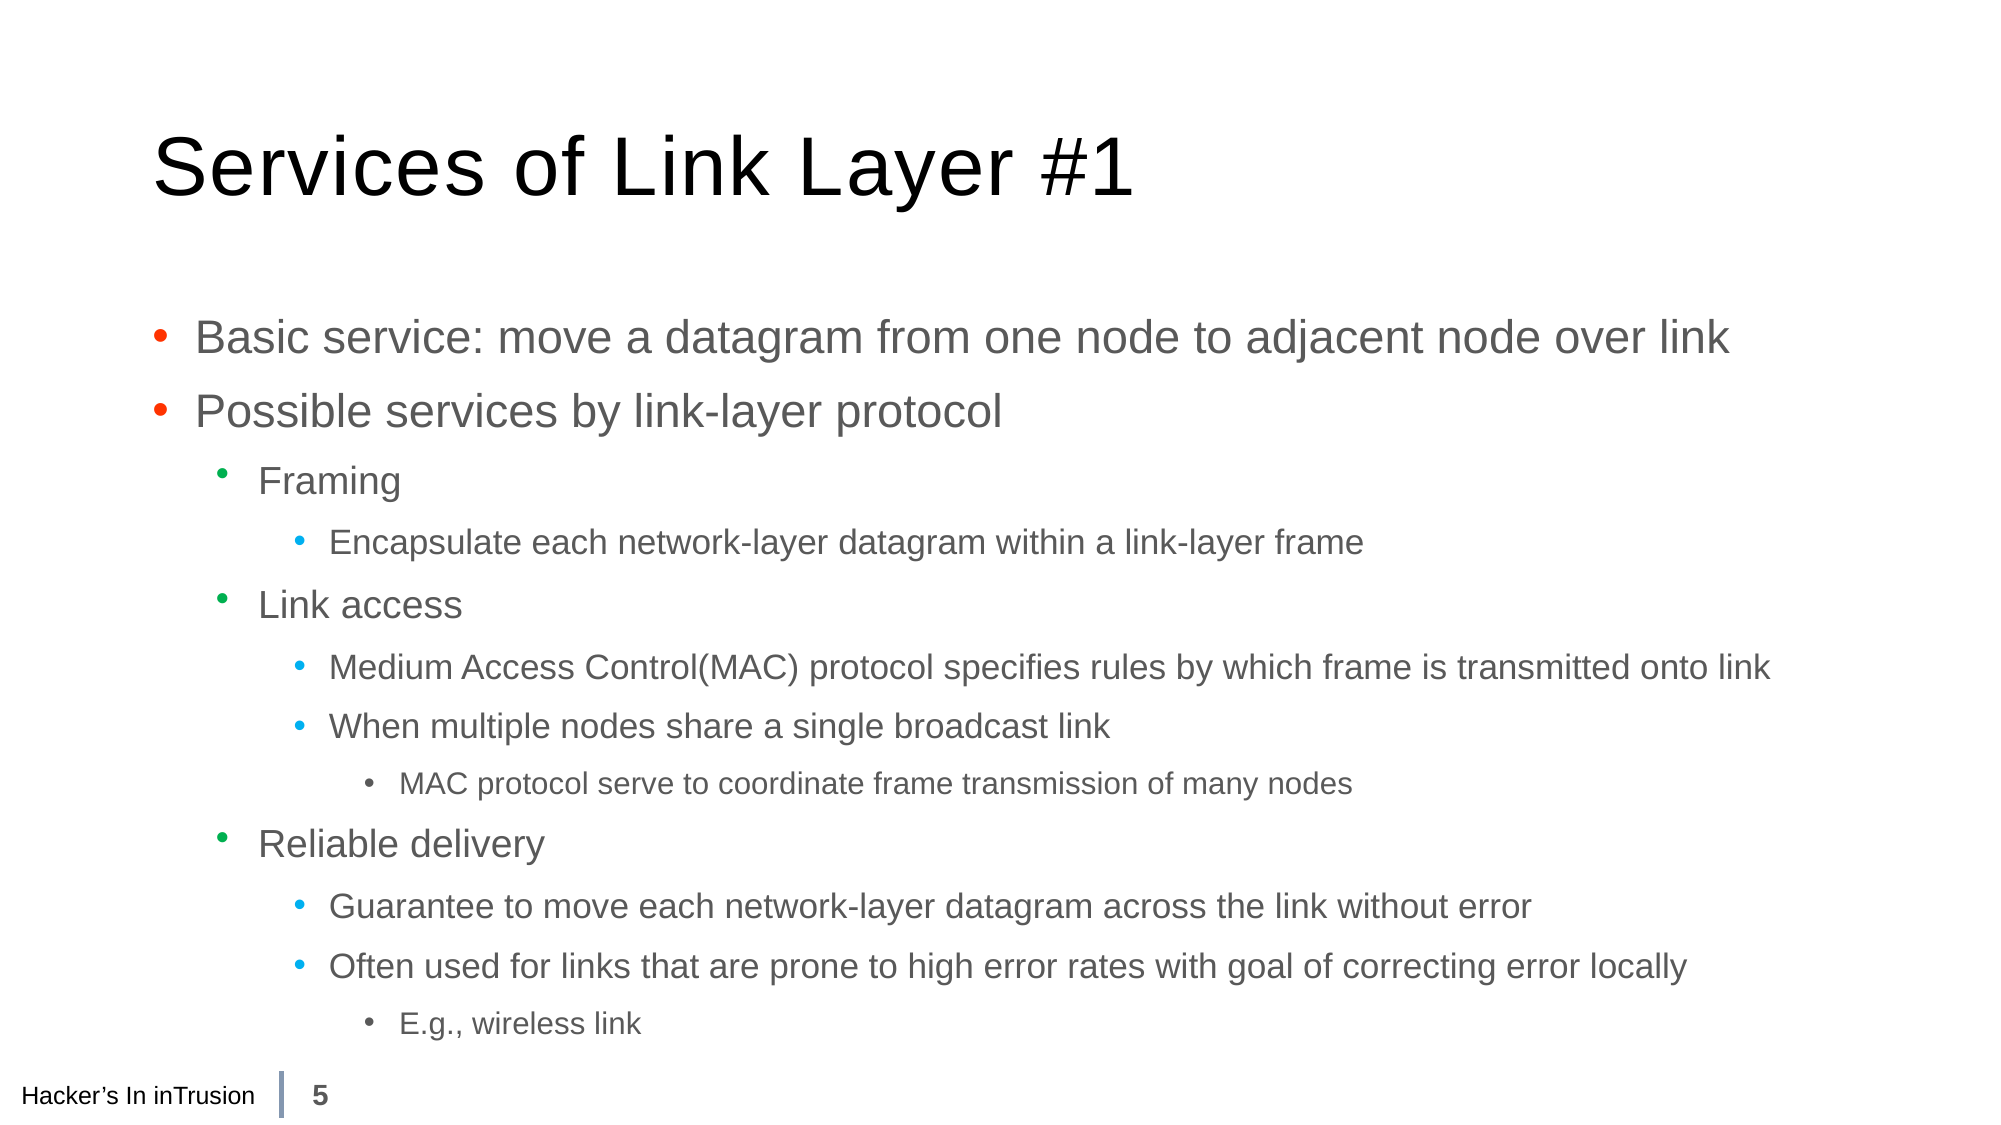

# Services of Link Layer #1
Basic service: move a datagram from one node to adjacent node over link
Possible services by link-layer protocol
Framing
Encapsulate each network-layer datagram within a link-layer frame
Link access
Medium Access Control(MAC) protocol specifies rules by which frame is transmitted onto link
When multiple nodes share a single broadcast link
MAC protocol serve to coordinate frame transmission of many nodes
Reliable delivery
Guarantee to move each network-layer datagram across the link without error
Often used for links that are prone to high error rates with goal of correcting error locally
E.g., wireless link